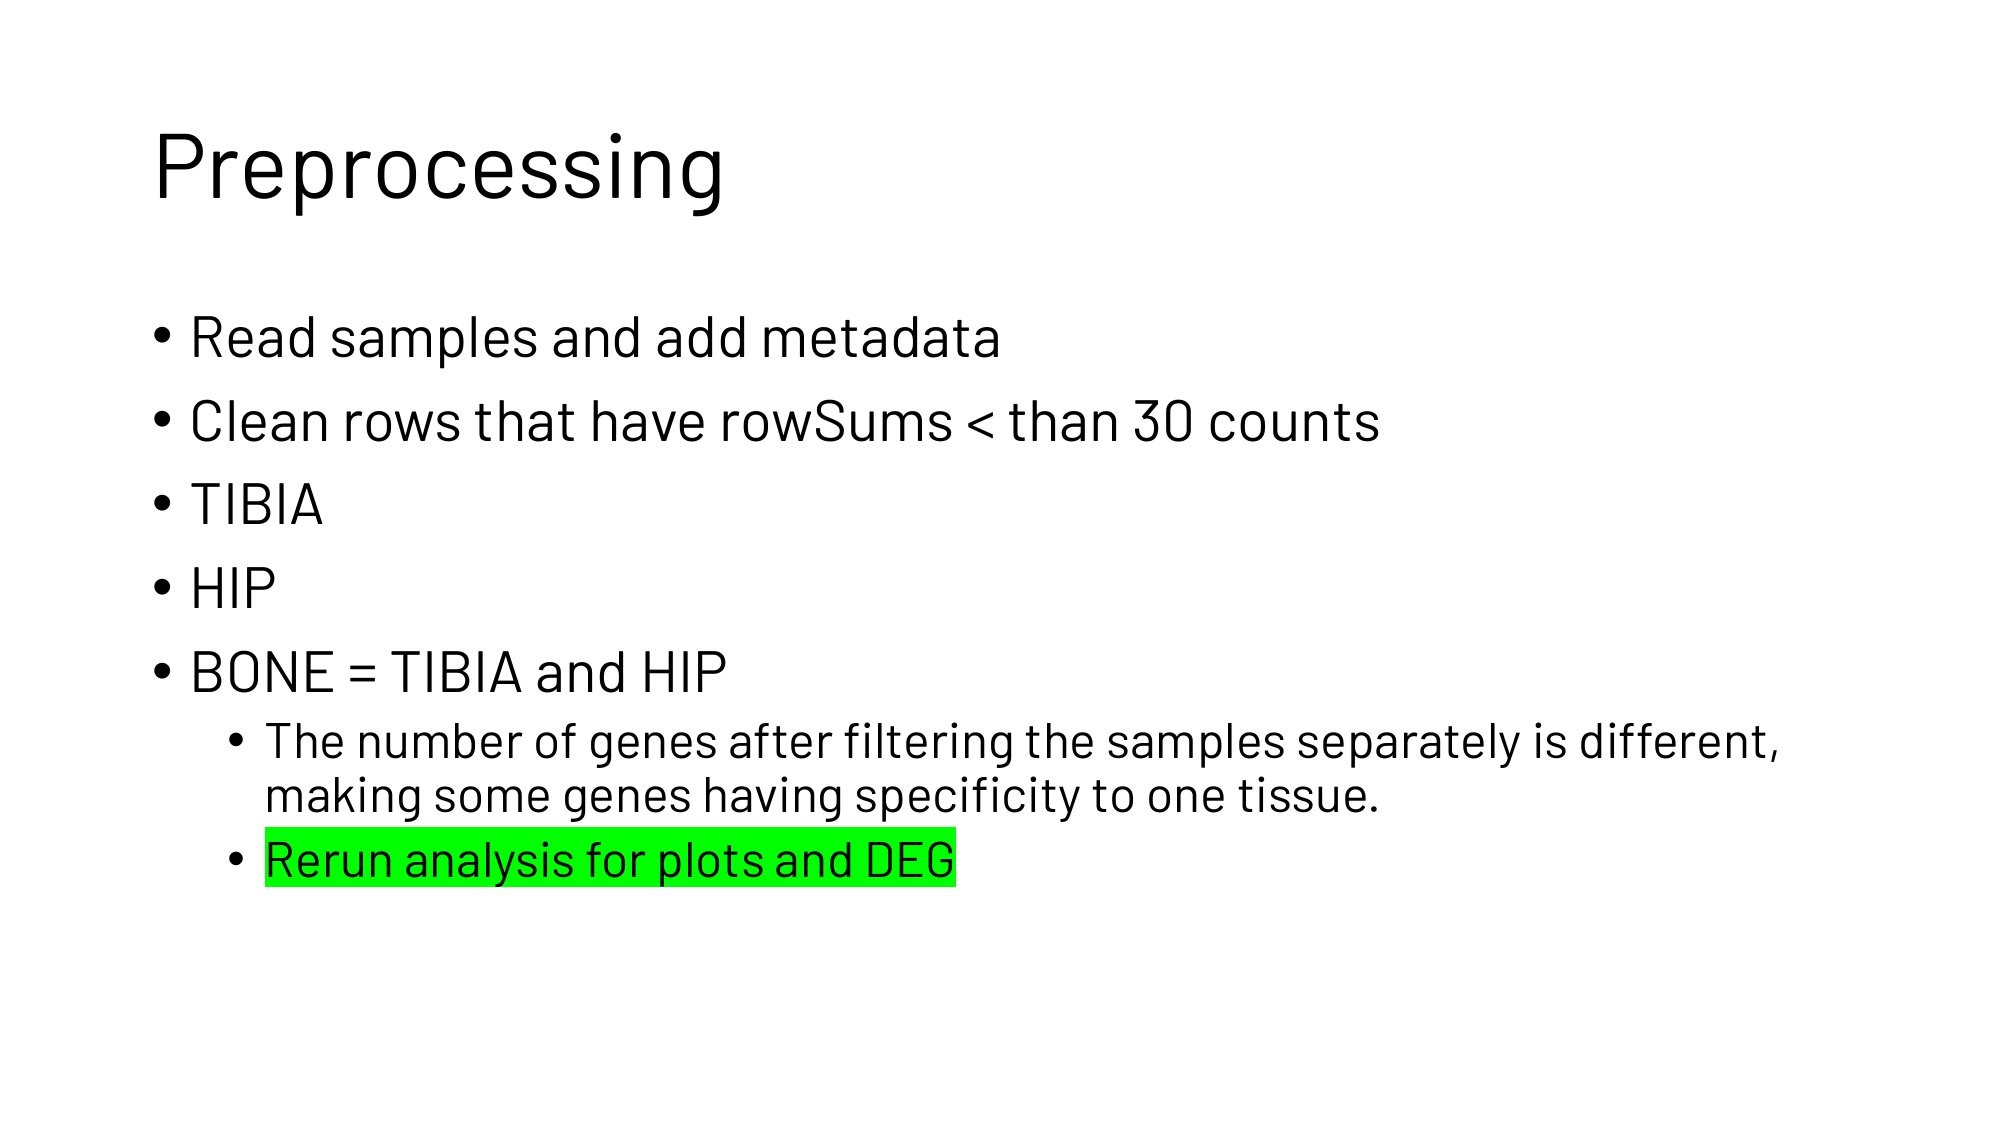

# Preprocessing
Read samples and add metadata
Clean rows that have rowSums < than 30 counts
TIBIA
HIP
BONE = TIBIA and HIP
The number of genes after filtering the samples separately is different, making some genes having specificity to one tissue.
Rerun analysis for plots and DEG